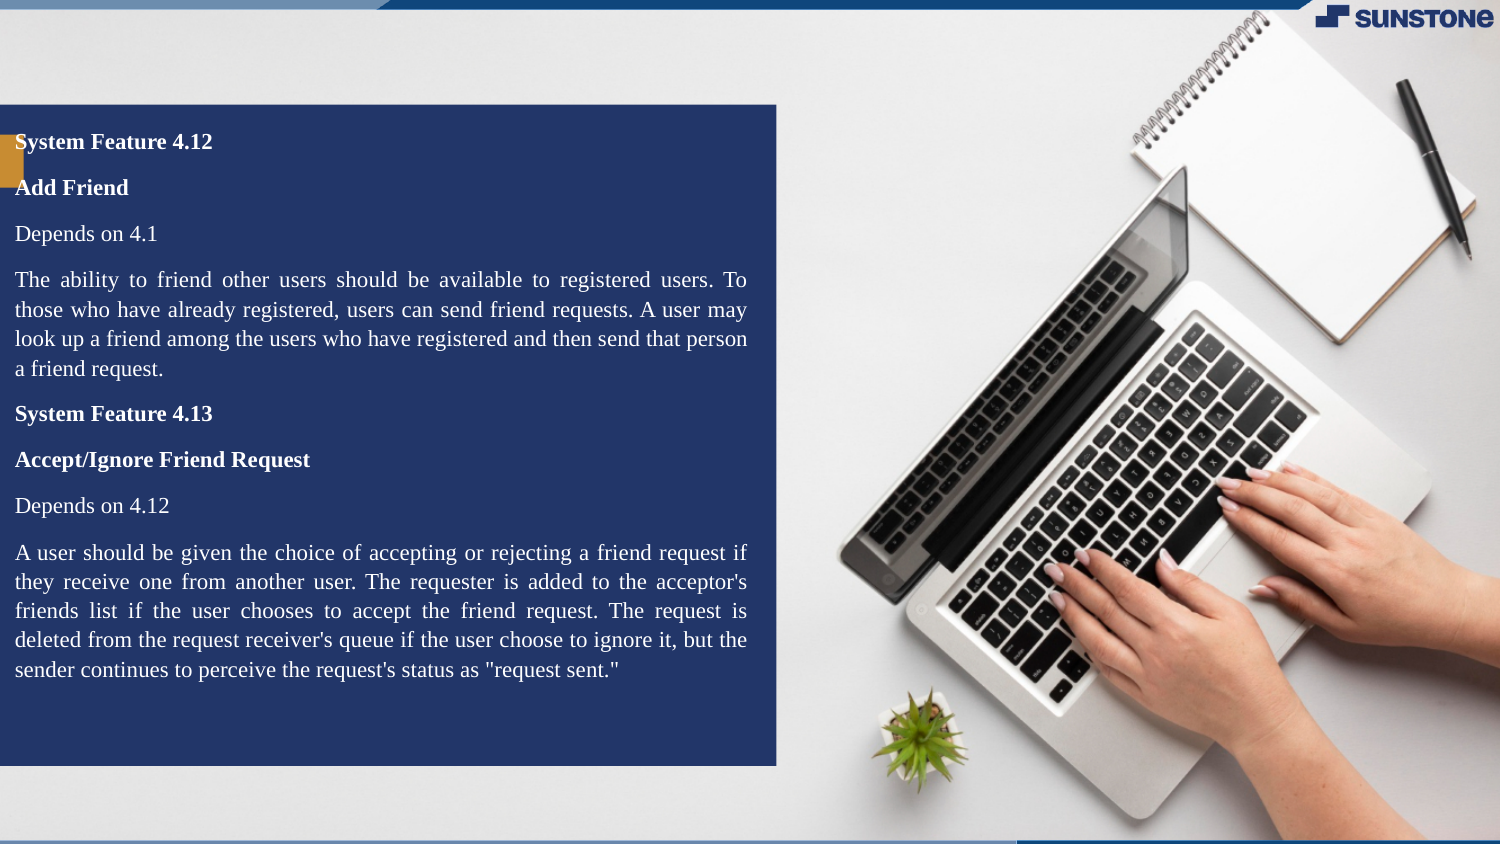

System Feature 4.12
Add Friend
Depends on 4.1
The ability to friend other users should be available to registered users. To those who have already registered, users can send friend requests. A user may look up a friend among the users who have registered and then send that person a friend request.
System Feature 4.13
Accept/Ignore Friend Request
Depends on 4.12
A user should be given the choice of accepting or rejecting a friend request if they receive one from another user. The requester is added to the acceptor's friends list if the user chooses to accept the friend request. The request is deleted from the request receiver's queue if the user choose to ignore it, but the sender continues to perceive the request's status as "request sent."